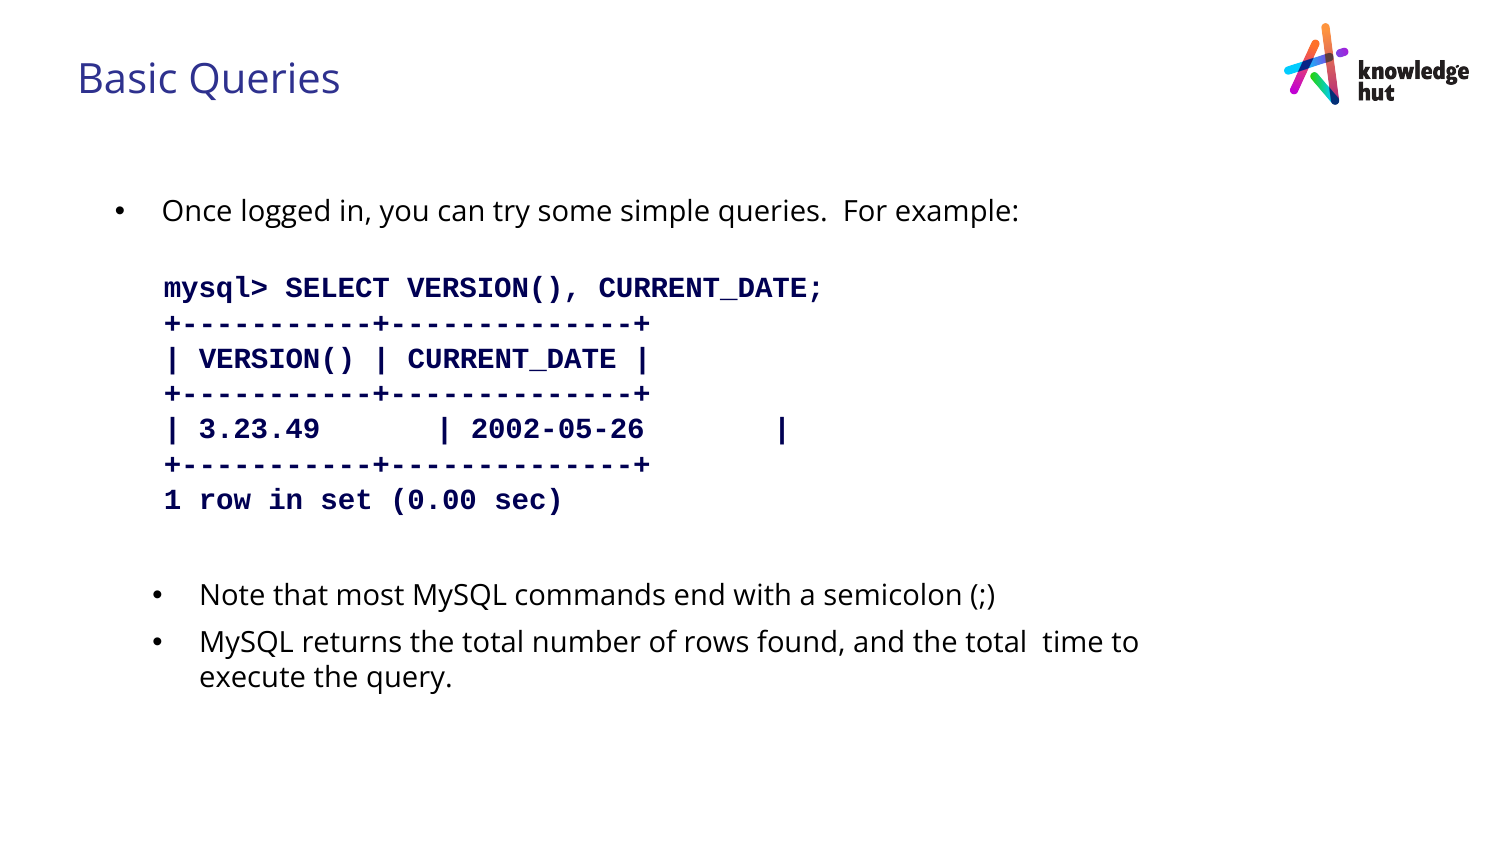

Basic Queries
Once logged in, you can try some simple queries.  For example:
mysql> SELECT VERSION(), CURRENT_DATE;
+-----------+--------------+
| VERSION() | CURRENT_DATE |
+-----------+--------------+
| 3.23.49	| 2002-05-26	|
+-----------+--------------+
1 row in set (0.00 sec)
Note that most MySQL commands end with a semicolon (;)
MySQL returns the total number of rows found, and the total  time to execute the query.